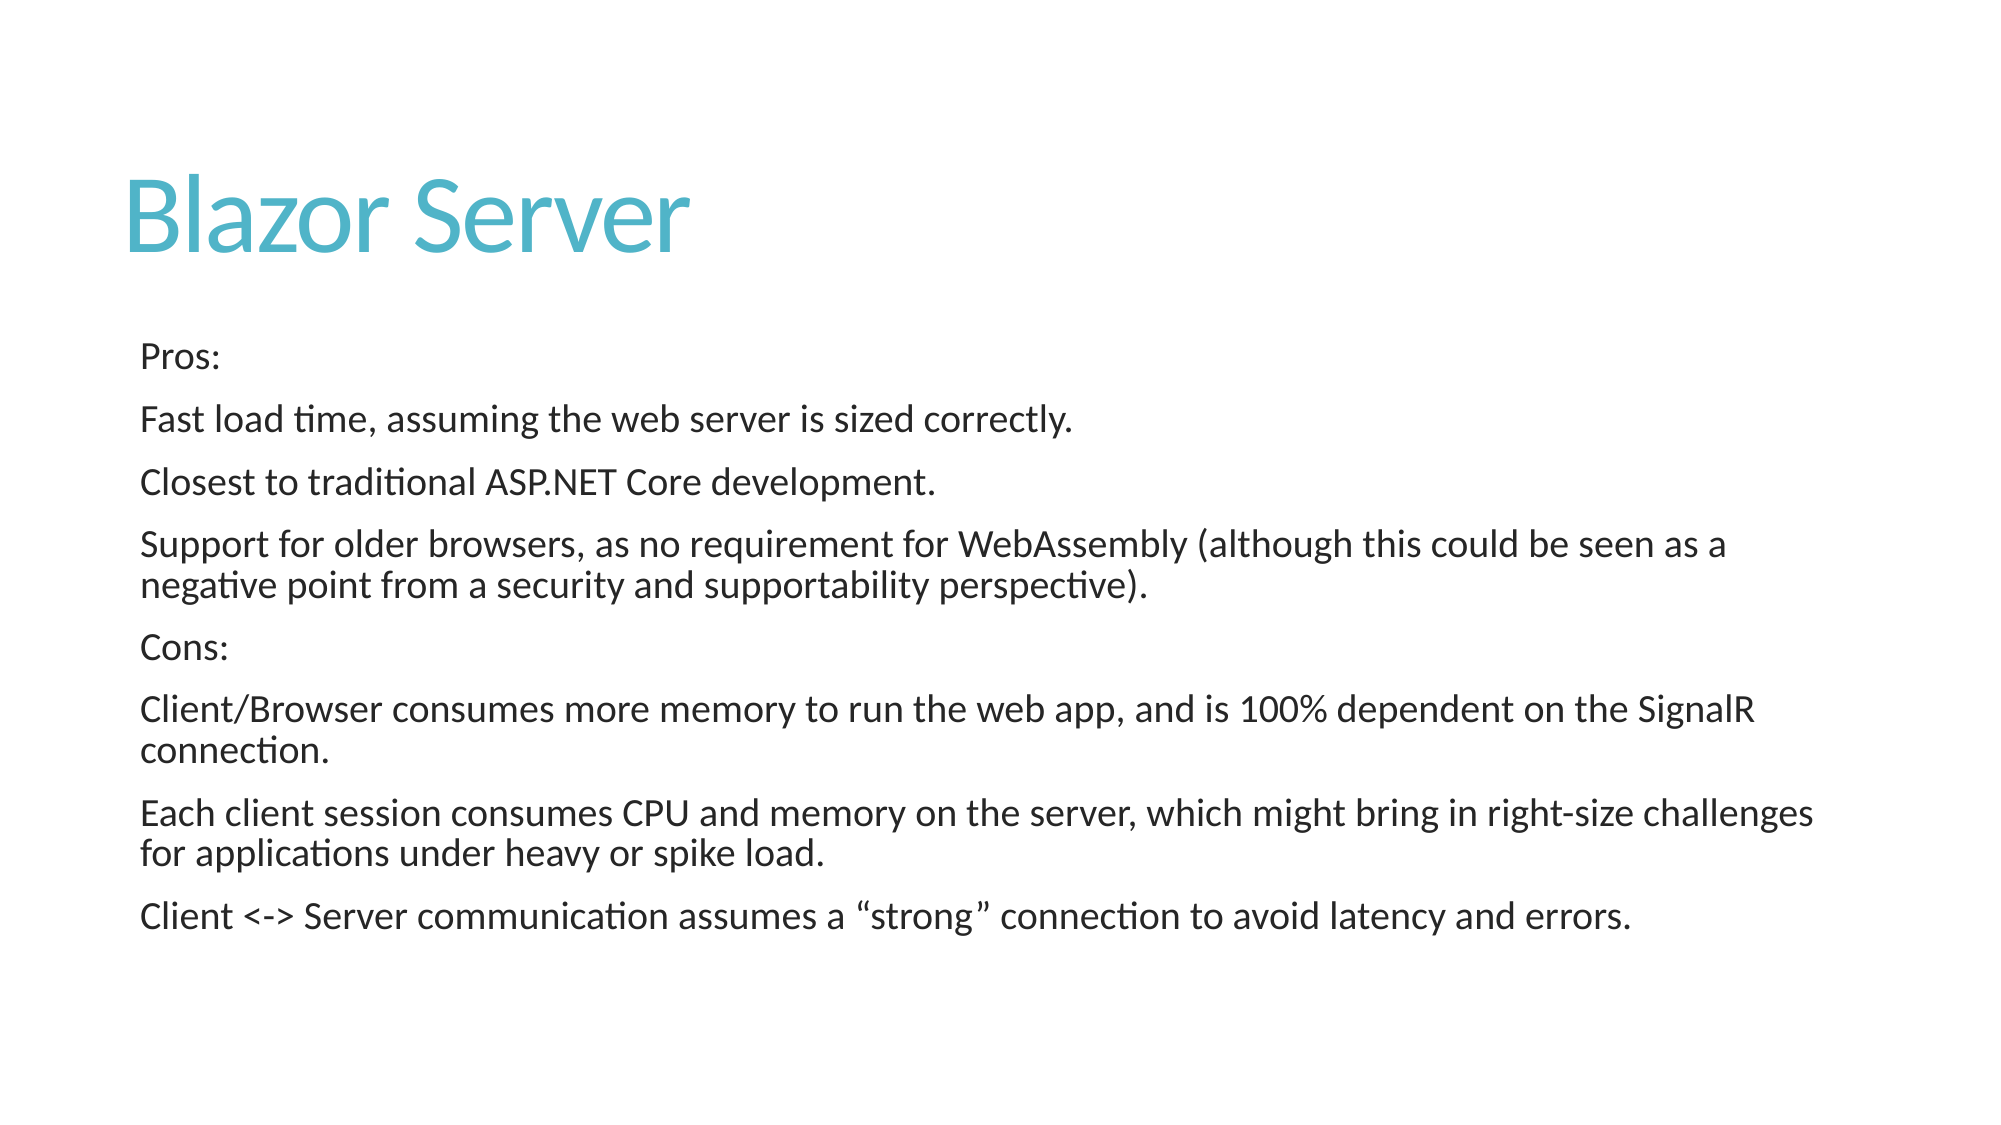

# Blazor Server
Pros:
Fast load time, assuming the web server is sized correctly.
Closest to traditional ASP.NET Core development.
Support for older browsers, as no requirement for WebAssembly (although this could be seen as a negative point from a security and supportability perspective).
Cons:
Client/Browser consumes more memory to run the web app, and is 100% dependent on the SignalR connection.
Each client session consumes CPU and memory on the server, which might bring in right-size challenges for applications under heavy or spike load.
Client <-> Server communication assumes a “strong” connection to avoid latency and errors.